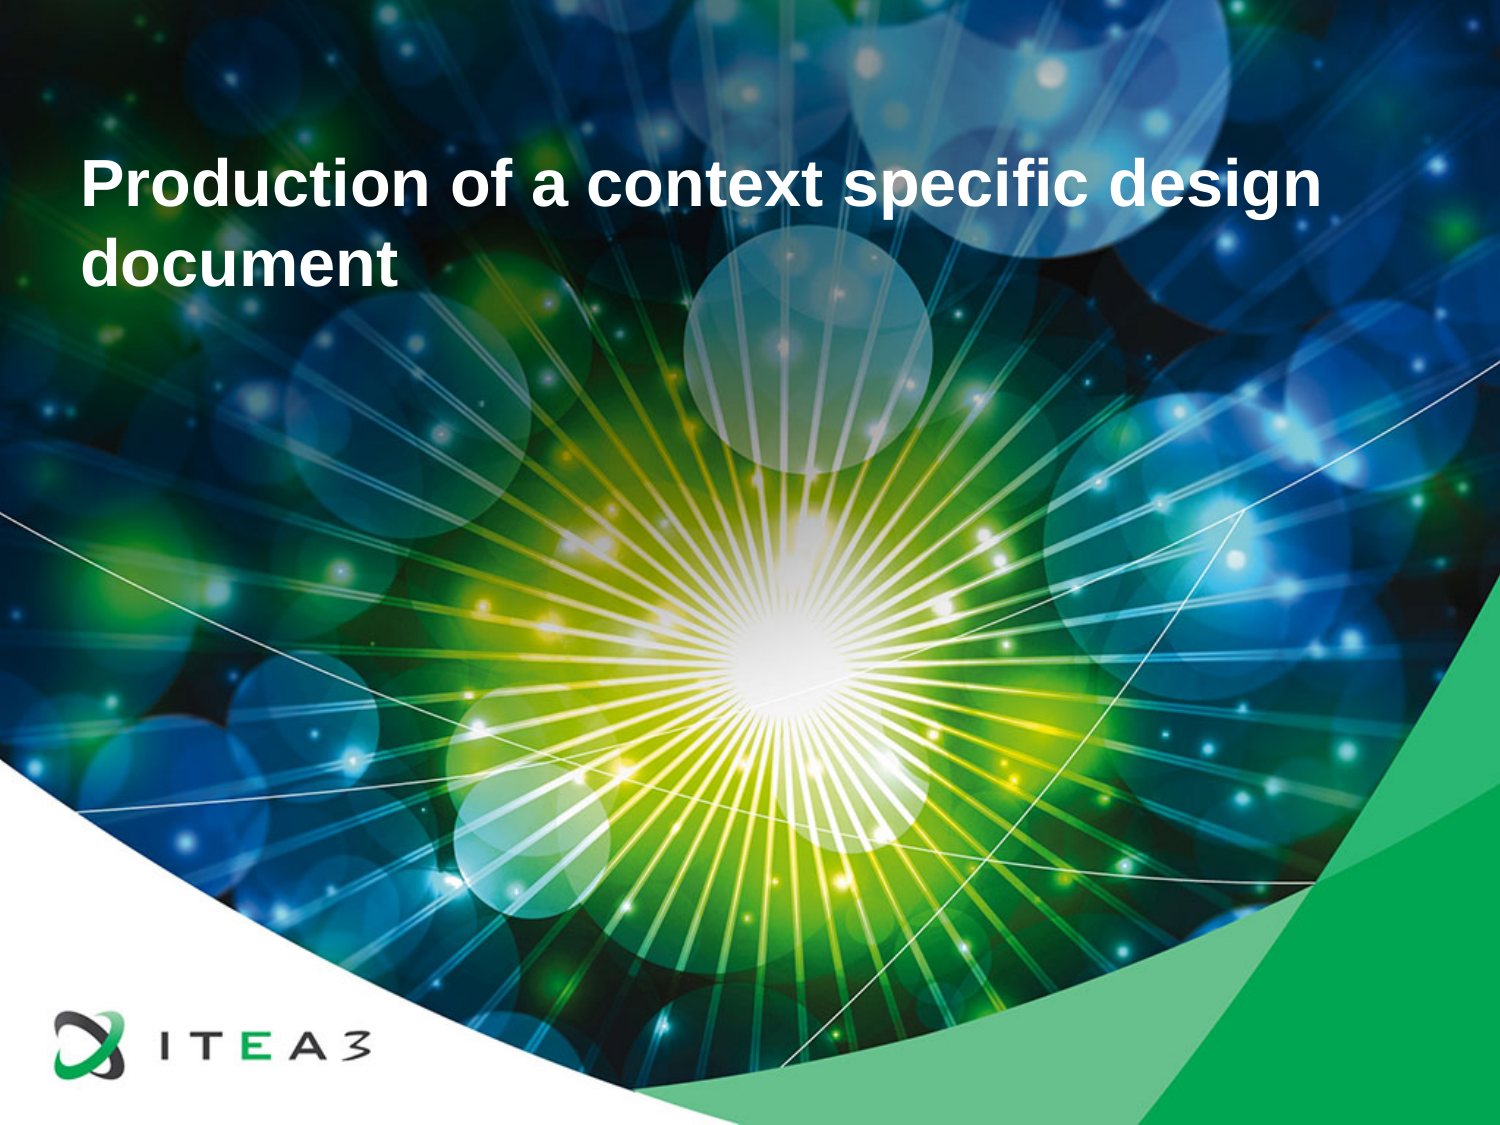

# Production of a context specific design document